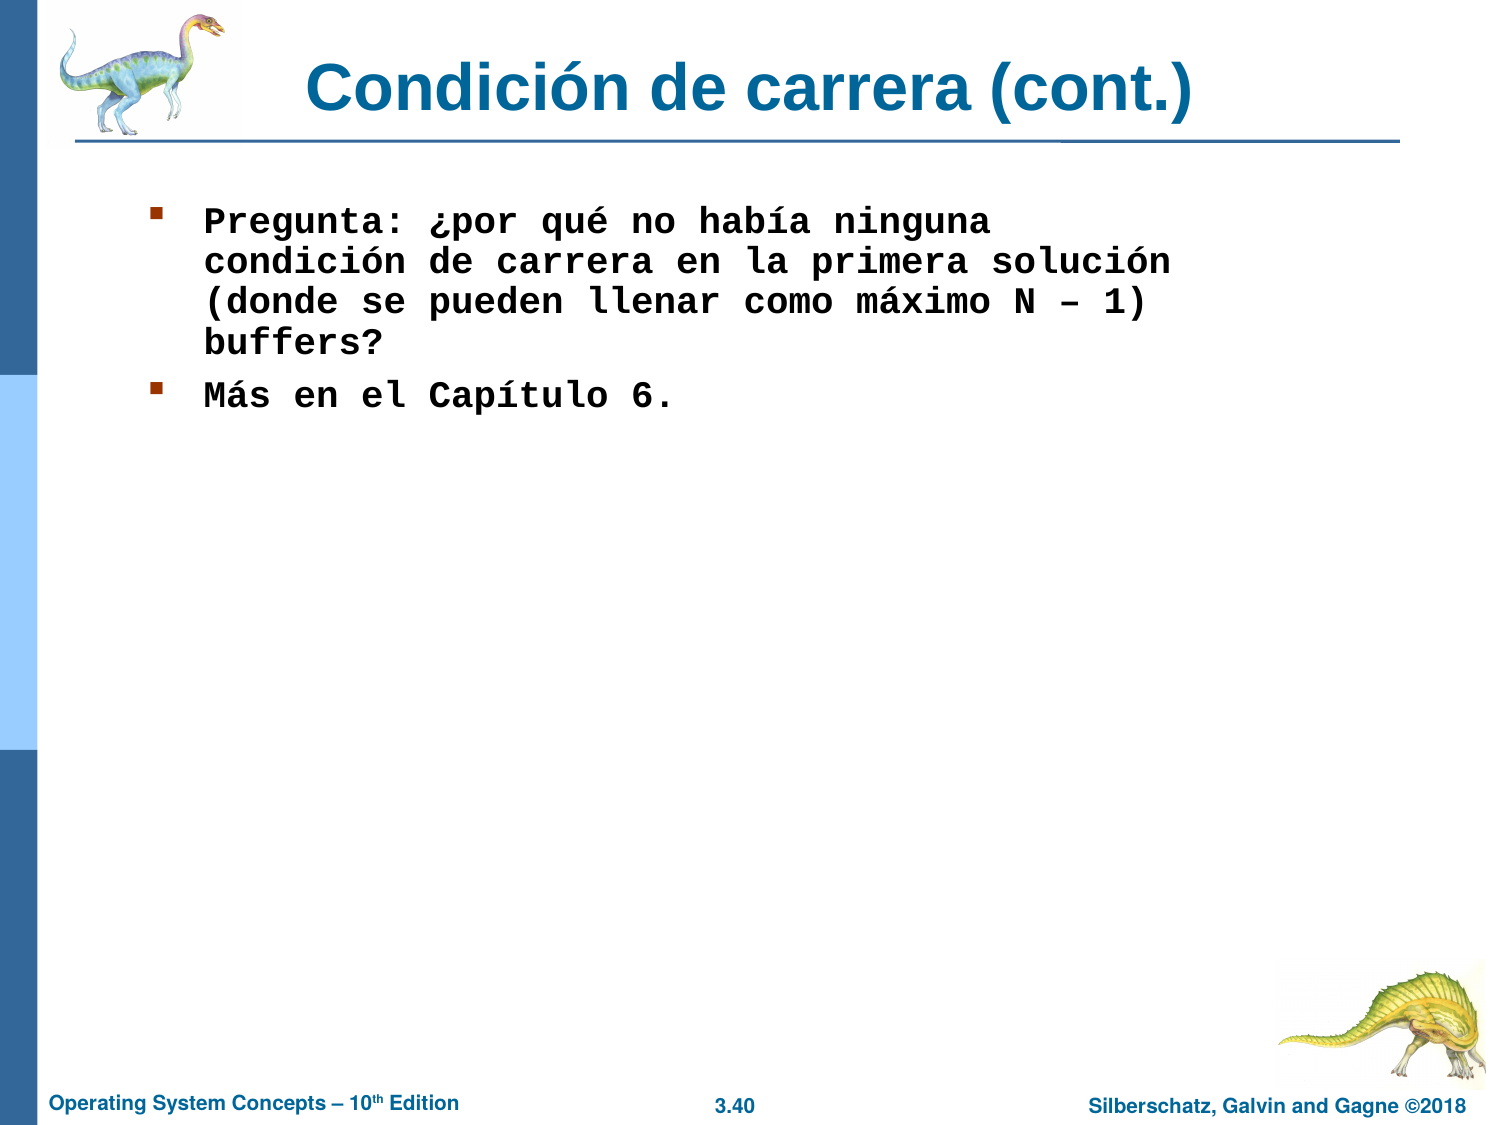

# Condición de carrera (cont.)
Pregunta: ¿por qué no había ninguna condición de carrera en la primera solución (donde se pueden llenar como máximo N – 1) buffers?
Más en el Capítulo 6.